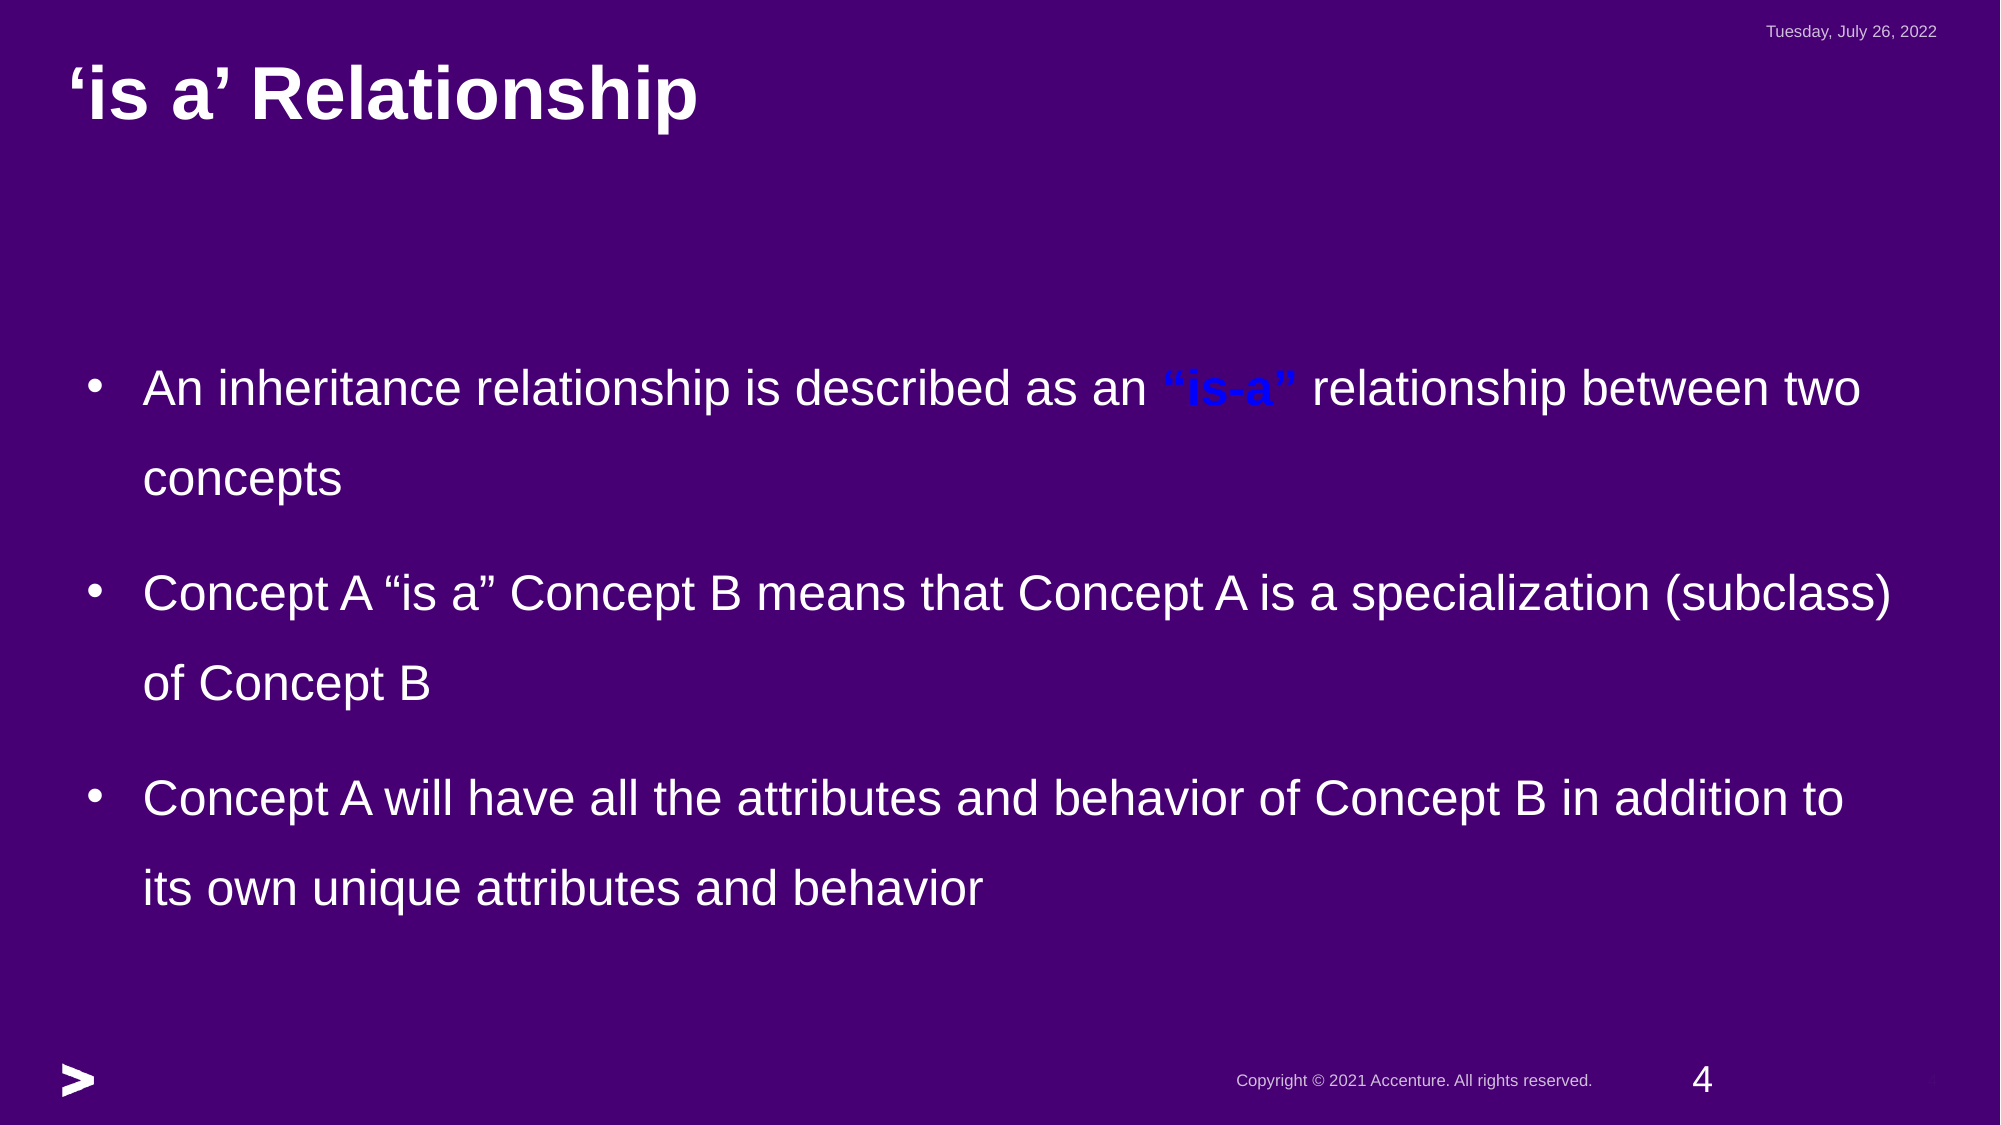

Tuesday, July 26, 2022
‘is a’ Relationship
An inheritance relationship is described as an “is-a” relationship between two concepts
Concept A “is a” Concept B means that Concept A is a specialization (subclass) of Concept B
Concept A will have all the attributes and behavior of Concept B in addition to its own unique attributes and behavior

4
4